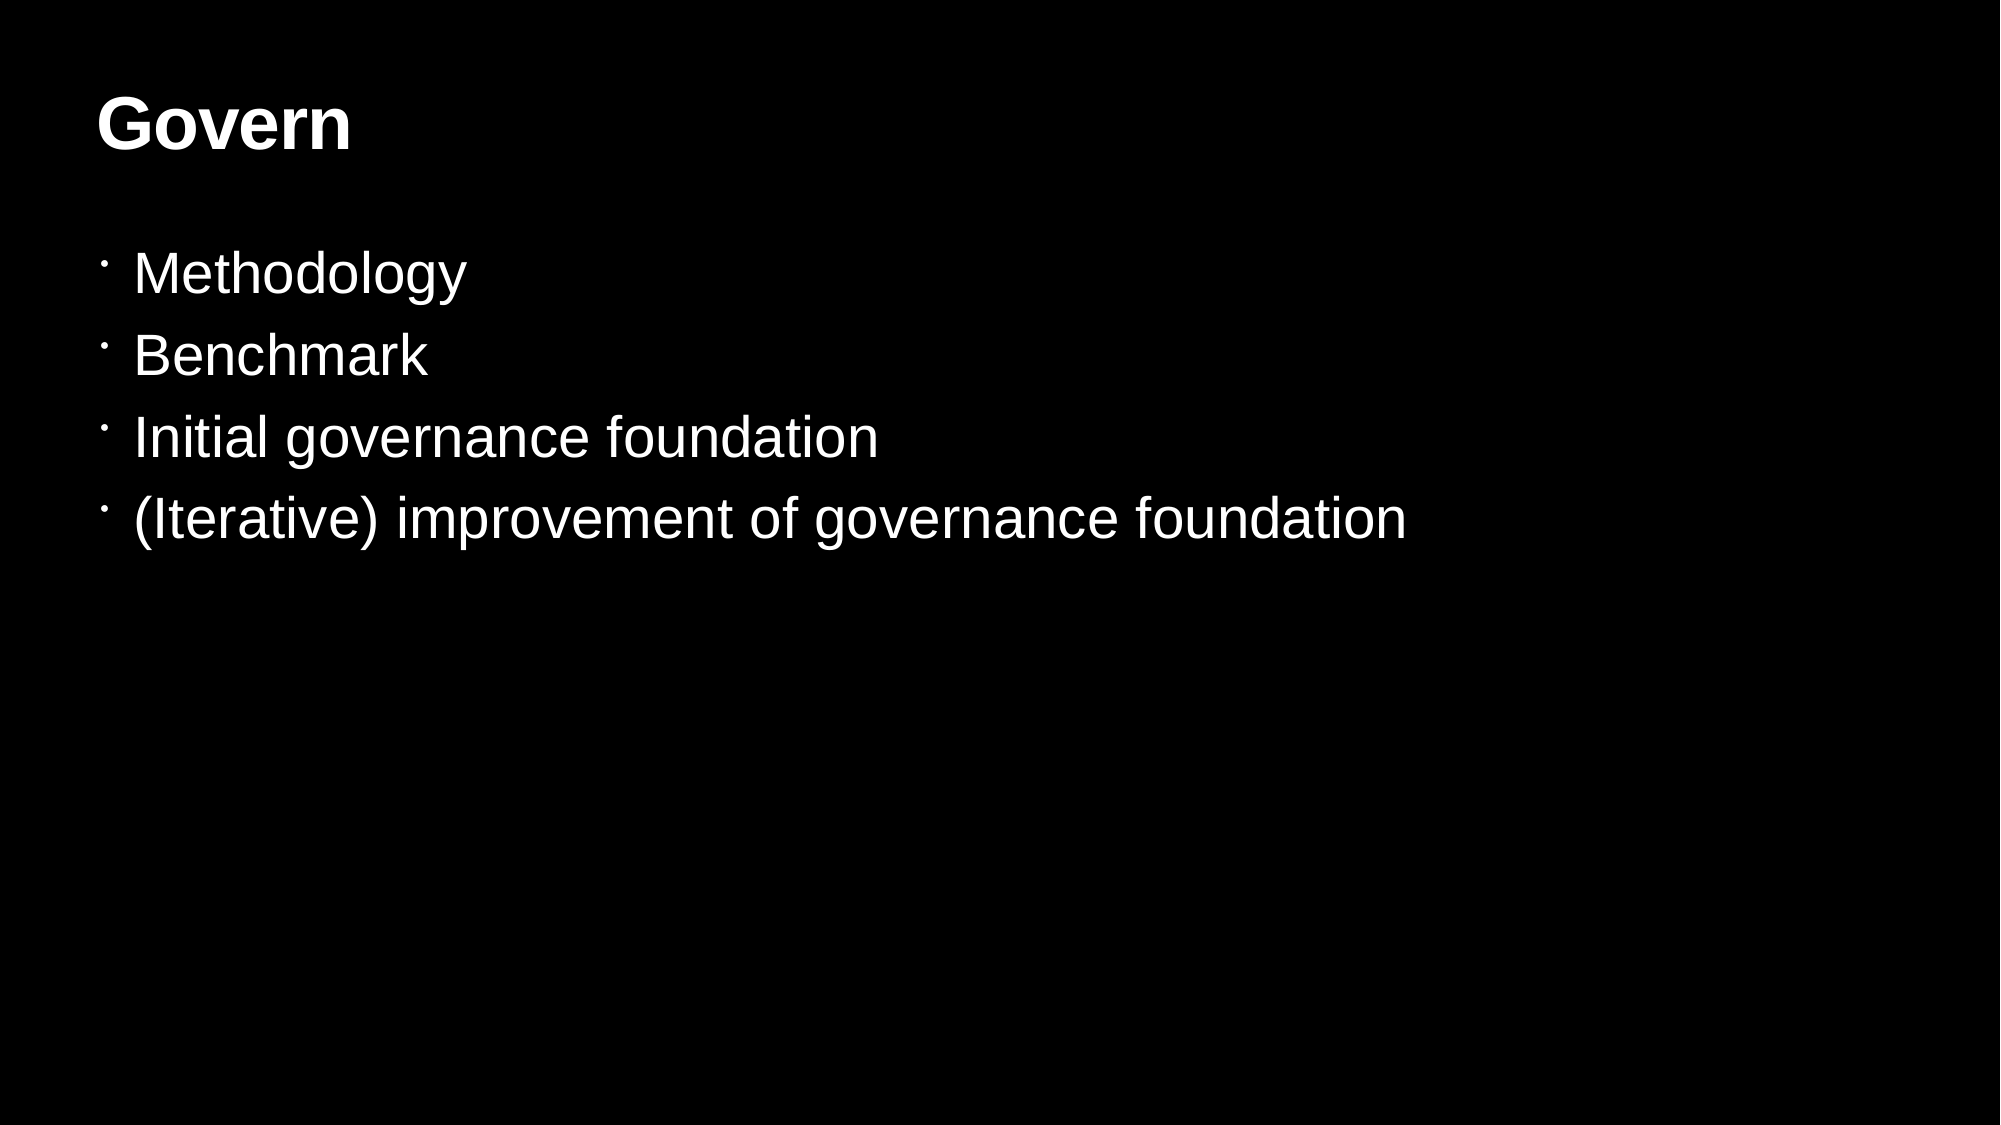

# Govern
Methodology
Benchmark
Initial governance foundation
(Iterative) improvement of governance foundation